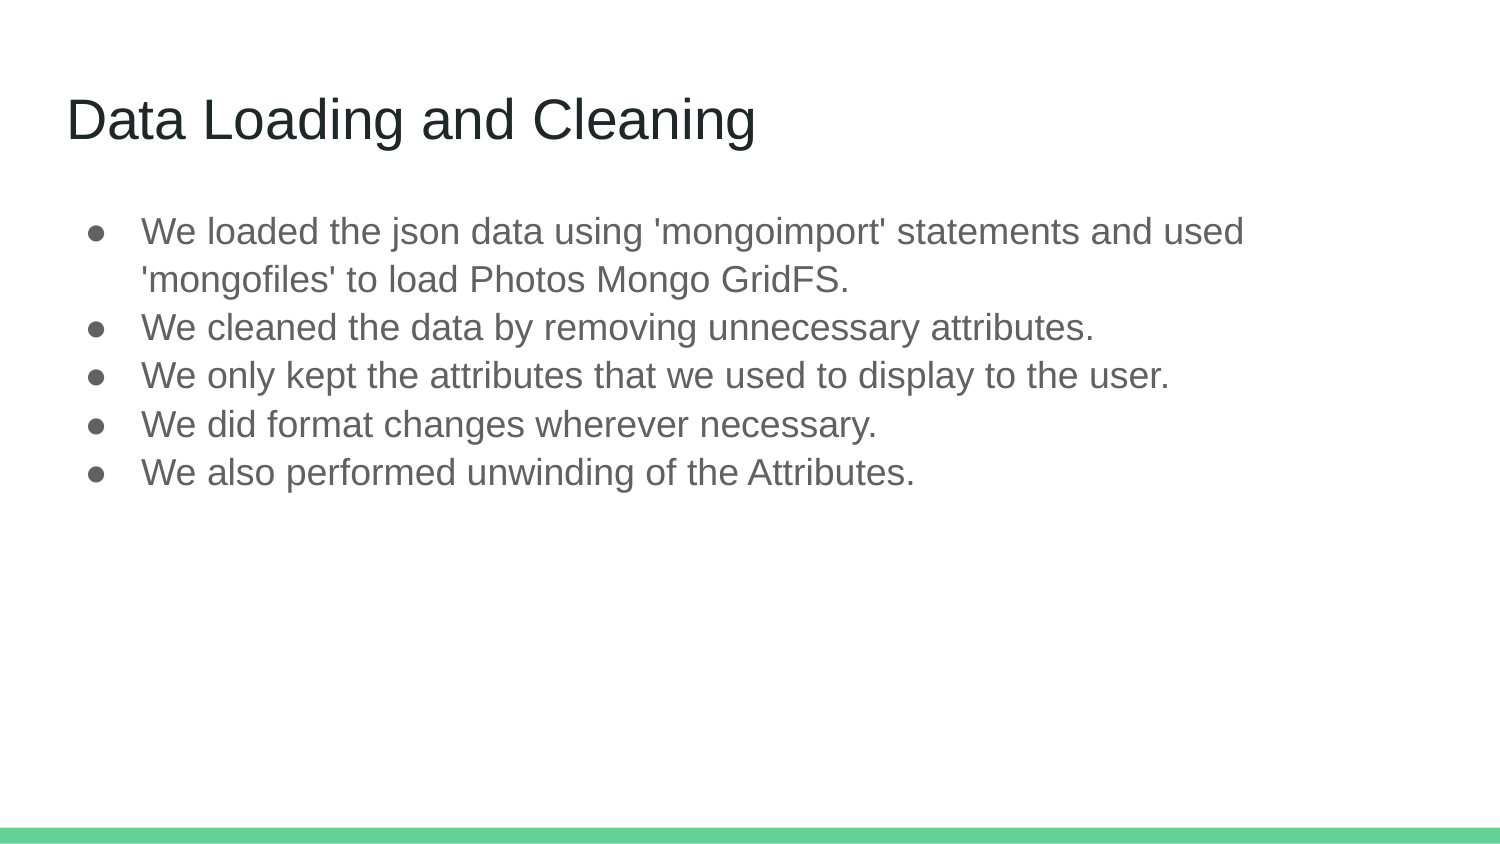

# Data Loading and Cleaning
We loaded the json data using 'mongoimport' statements and used 'mongofiles' to load Photos Mongo GridFS.
We cleaned the data by removing unnecessary attributes.
We only kept the attributes that we used to display to the user.
We did format changes wherever necessary.
We also performed unwinding of the Attributes.